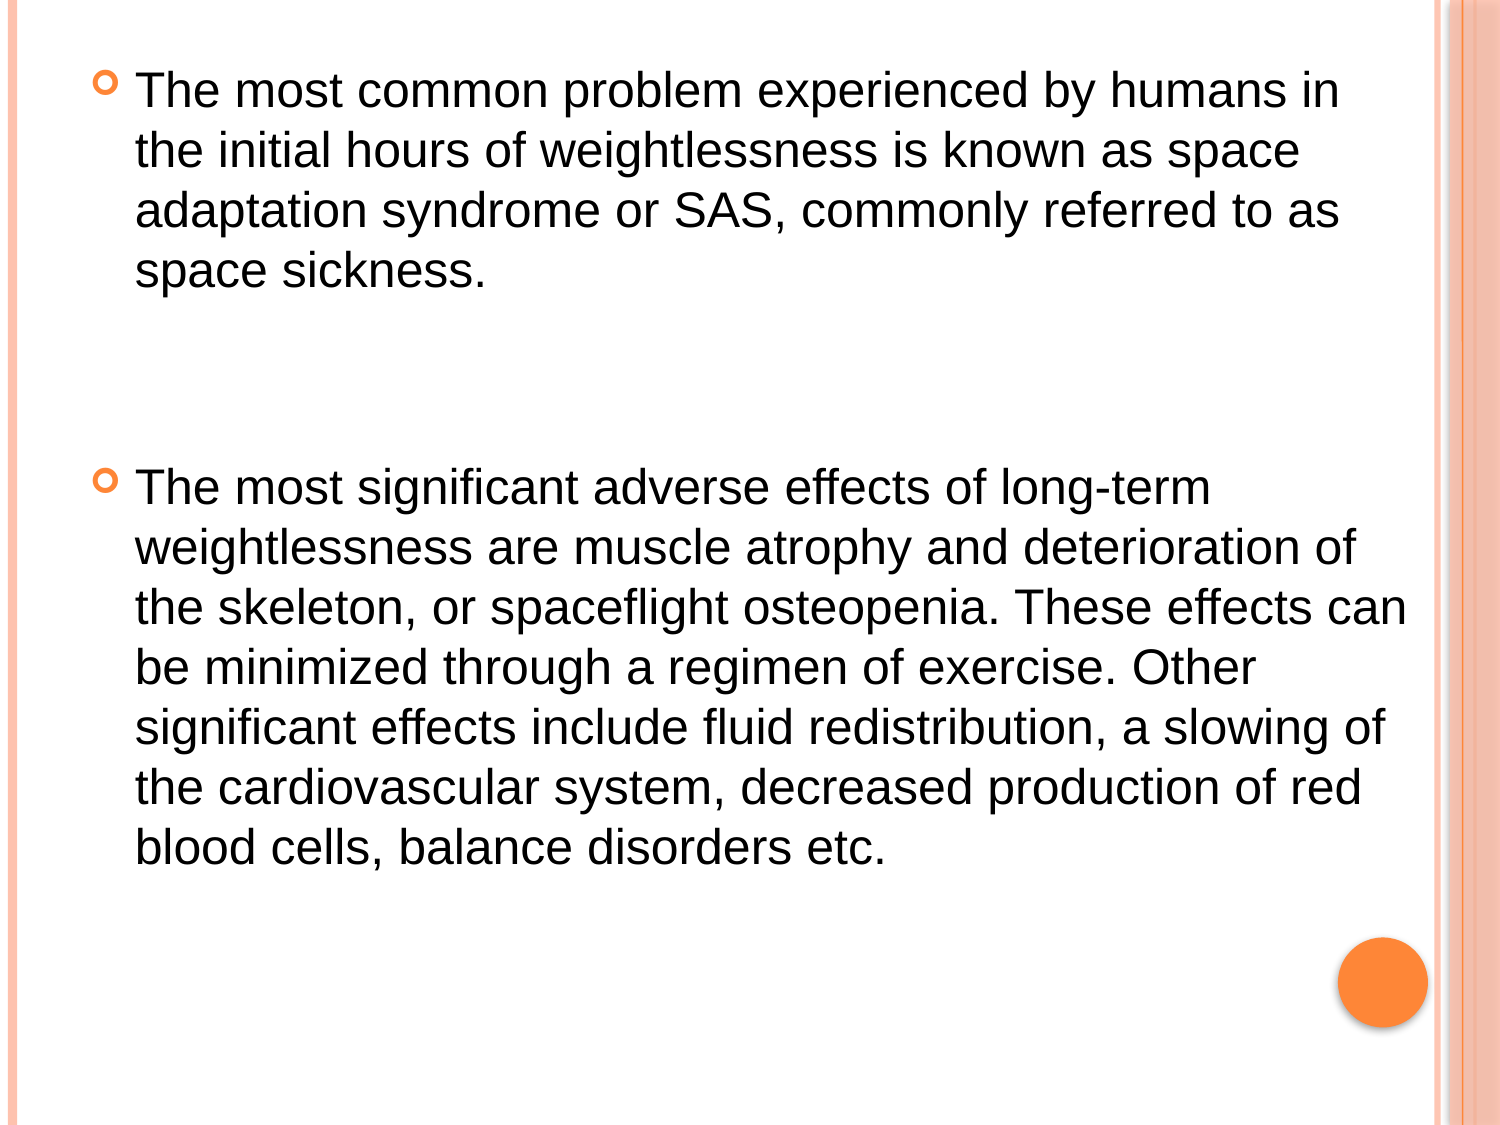

The most common problem experienced by humans in the initial hours of weightlessness is known as space adaptation syndrome or SAS, commonly referred to as space sickness.

The most significant adverse effects of long-term weightlessness are muscle atrophy and deterioration of the skeleton, or spaceflight osteopenia. These effects can be minimized through a regimen of exercise. Other significant effects include fluid redistribution, a slowing of the cardiovascular system, decreased production of red blood cells, balance disorders etc.